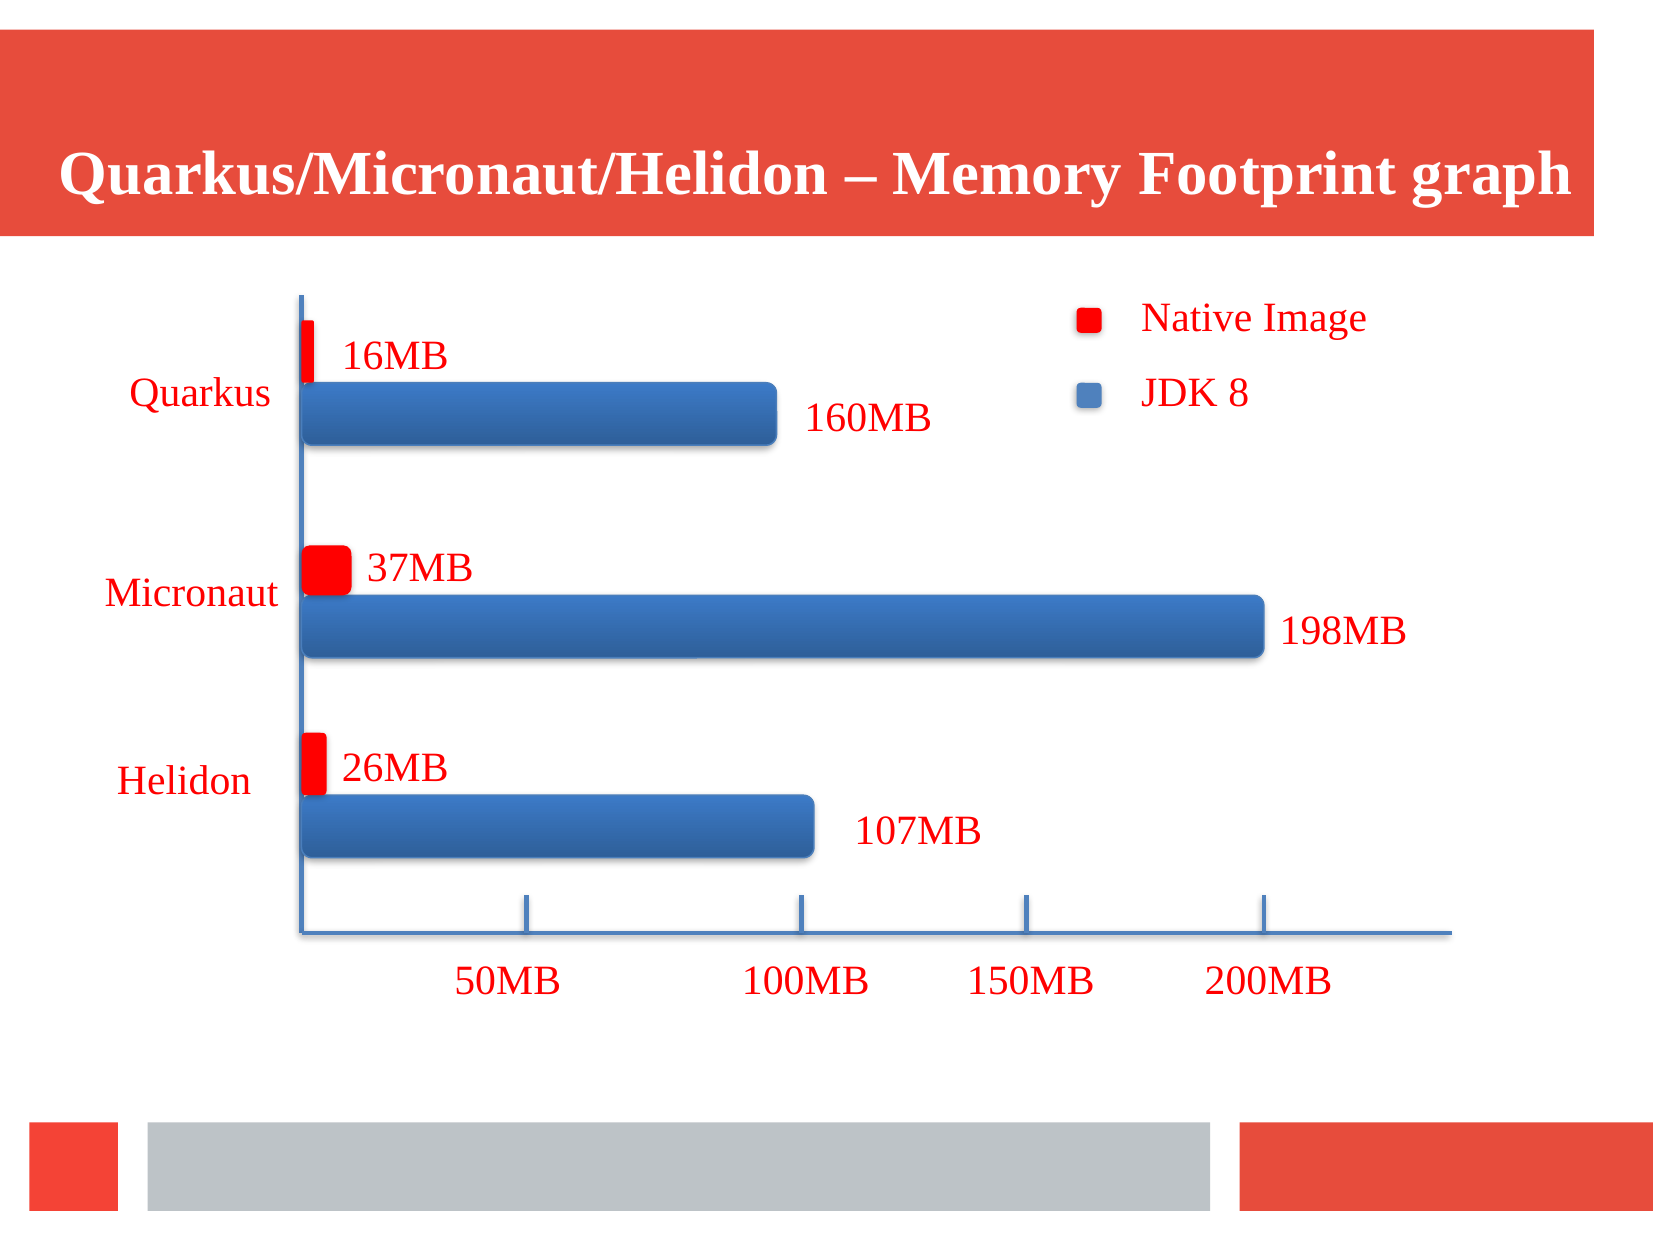

Quarkus/Micronaut/Helidon – Memory Footprint graph
Native Image

16MB
Quarkus
JDK 8

160MB

37MB

Micronaut

198MB

26MB
Helidon

107MB
50MB
100MB
150MB
200MB